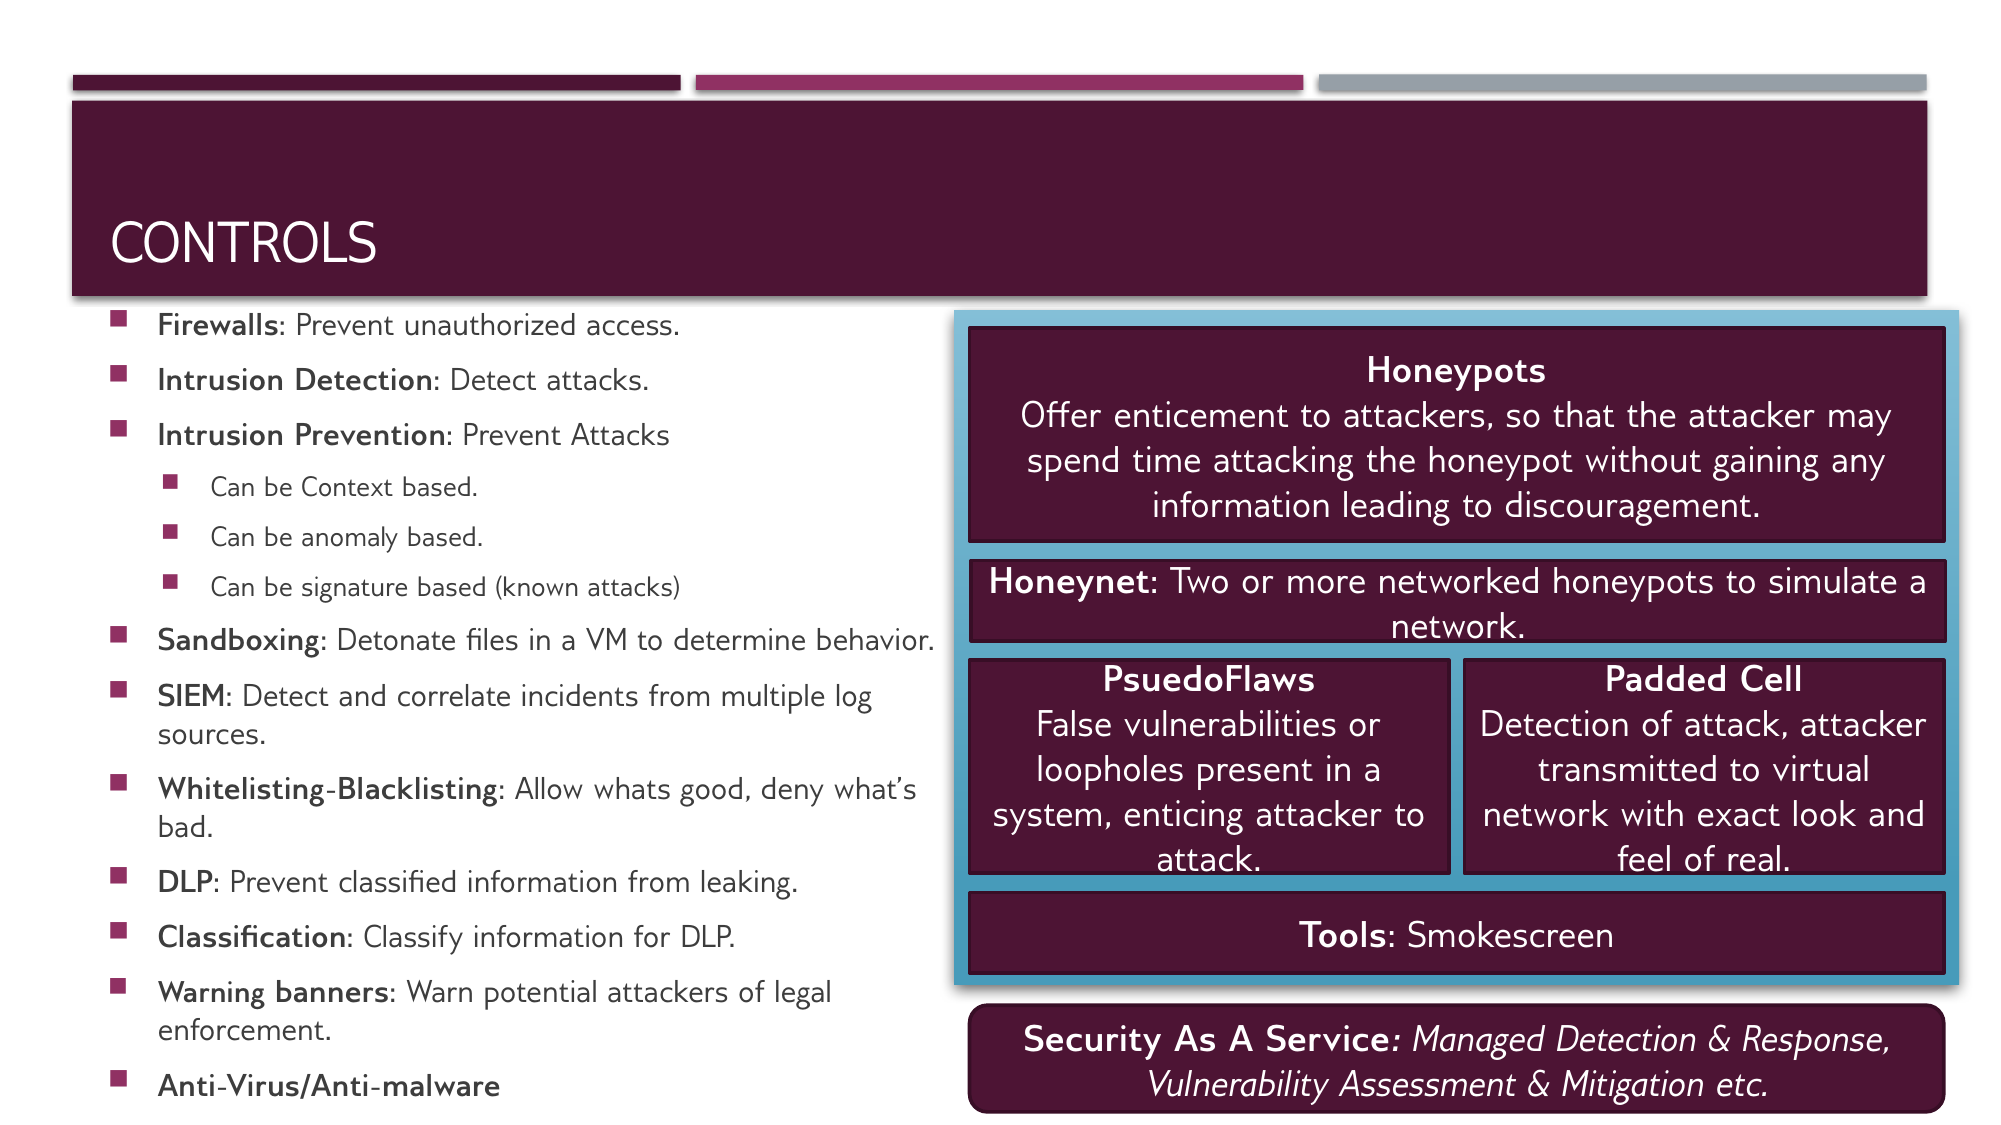

# Controls
Firewalls: Prevent unauthorized access.
Intrusion Detection: Detect attacks.
Intrusion Prevention: Prevent Attacks
Can be Context based.
Can be anomaly based.
Can be signature based (known attacks)
Sandboxing: Detonate files in a VM to determine behavior.
SIEM: Detect and correlate incidents from multiple log sources.
Whitelisting-Blacklisting: Allow whats good, deny what’s bad.
DLP: Prevent classified information from leaking.
Classification: Classify information for DLP.
Warning banners: Warn potential attackers of legal enforcement.
Anti-Virus/Anti-malware

Honeypots
Offer enticement to attackers, so that the attacker may spend time attacking the honeypot without gaining any information leading to discouragement.
Honeynet: Two or more networked honeypots to simulate a network.
Padded Cell
Detection of attack, attacker transmitted to virtual network with exact look and feel of real.
PsuedoFlaws
False vulnerabilities or loopholes present in a system, enticing attacker to attack.
Tools: Smokescreen
Security As A Service: Managed Detection & Response, Vulnerability Assessment & Mitigation etc.